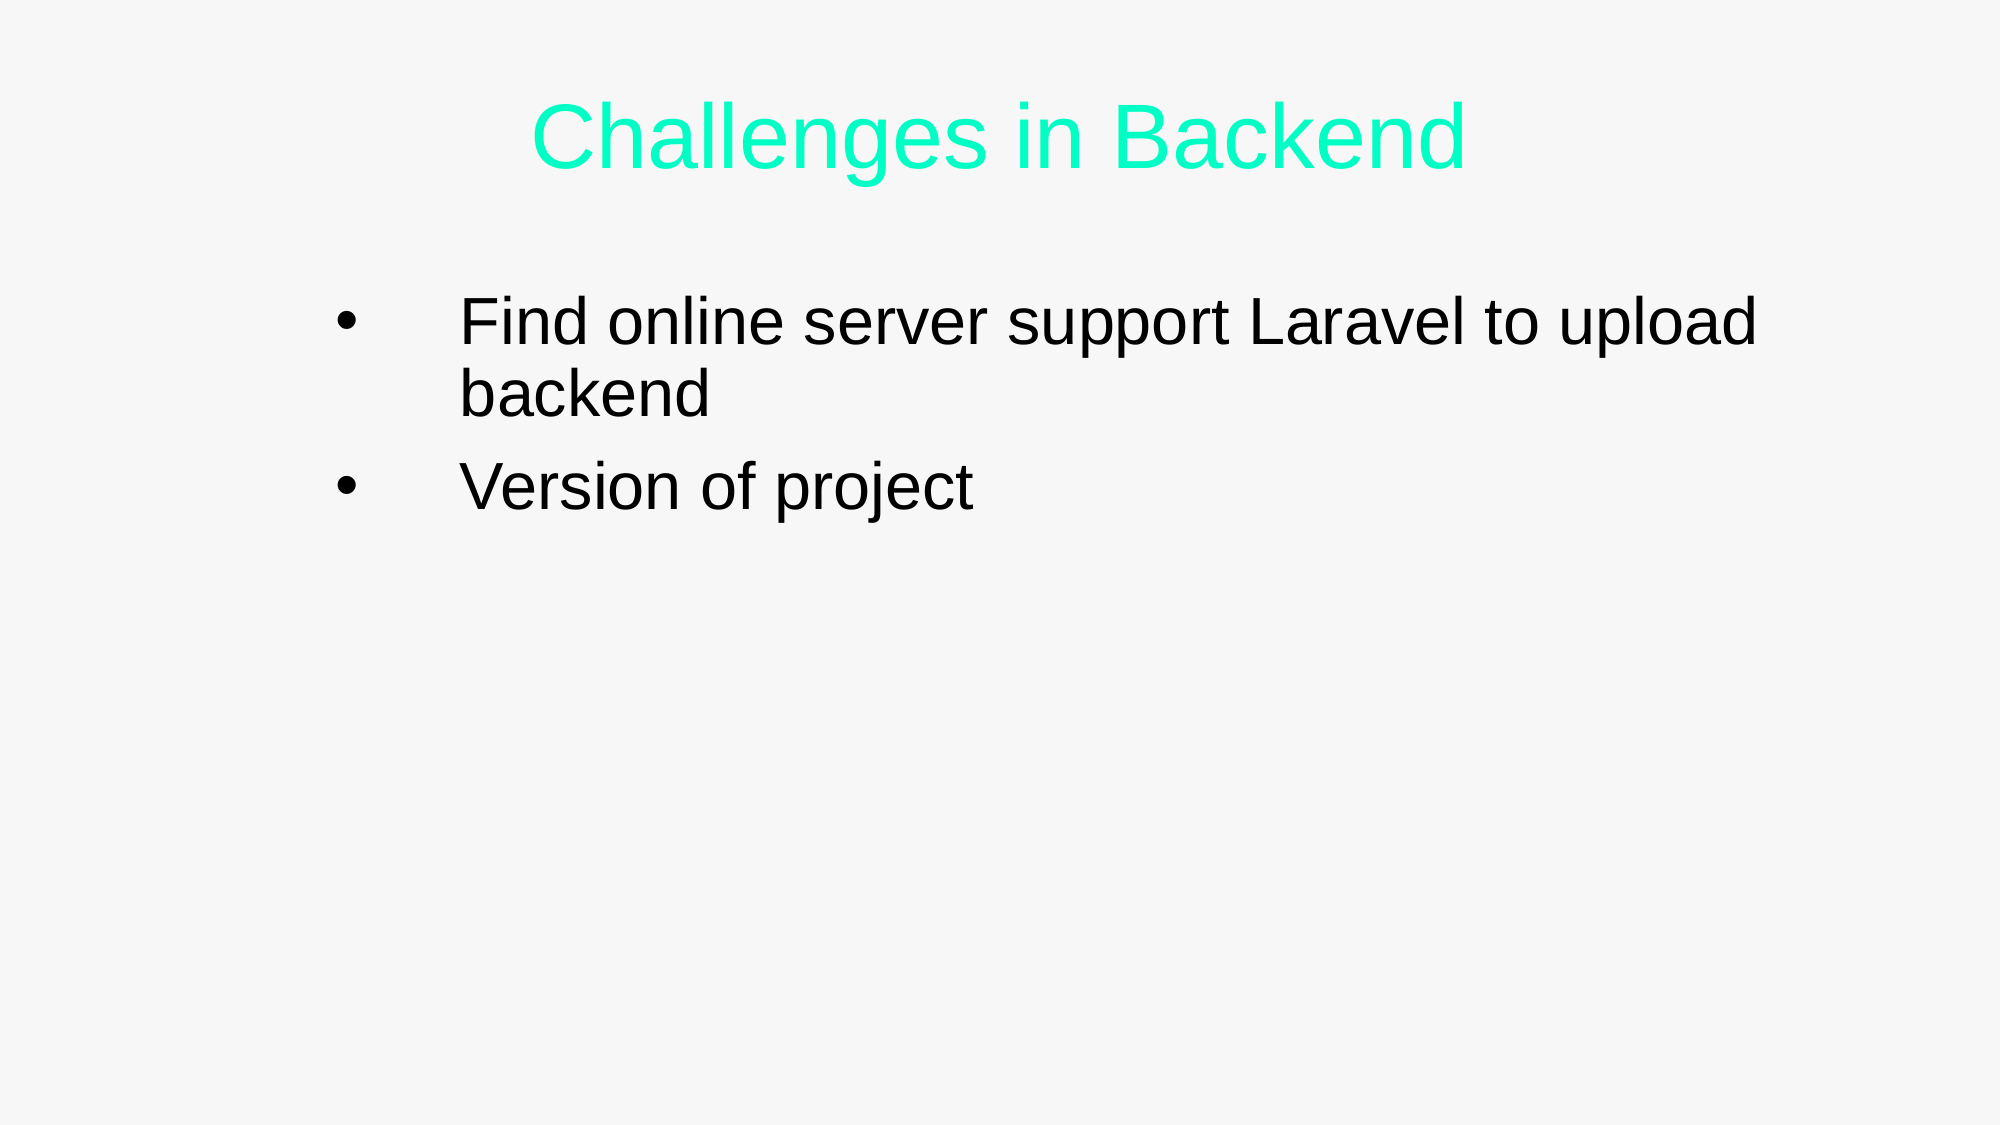

# Challenges in Backend
Find online server support Laravel to upload backend
Version of project